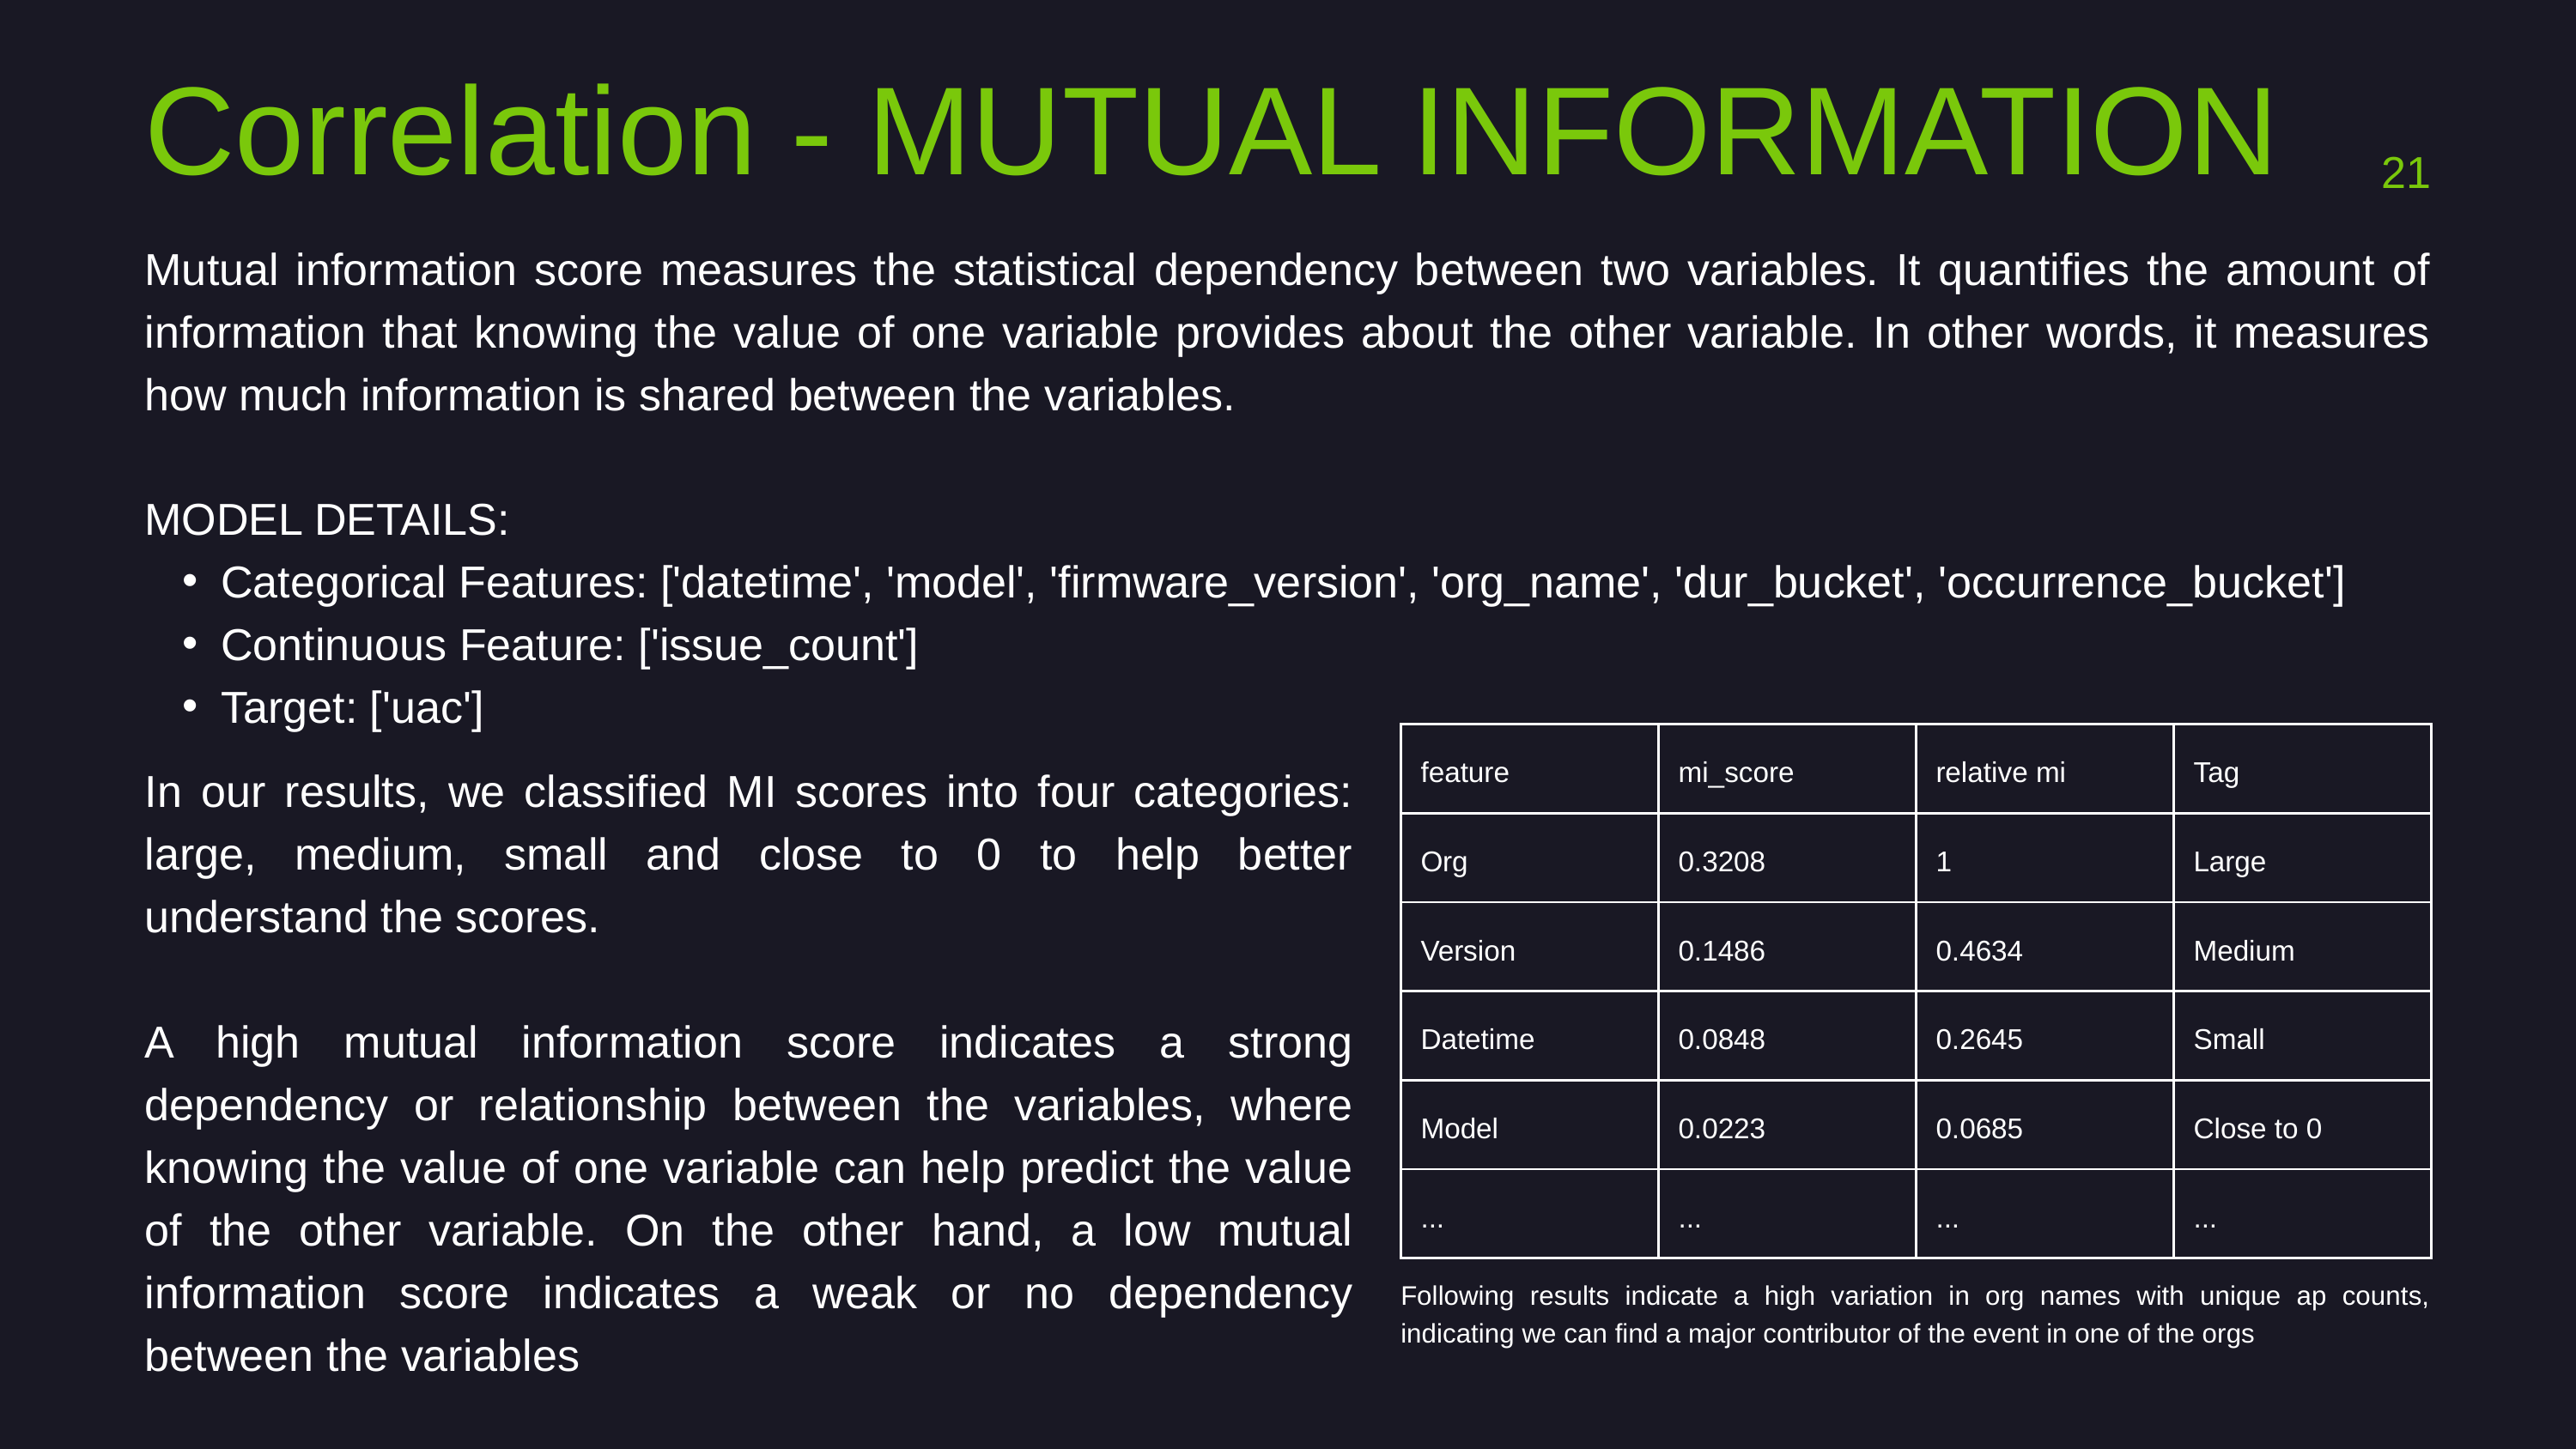

Correlation - MUTUAL INFORMATION
21
Mutual information score measures the statistical dependency between two variables. It quantifies the amount of information that knowing the value of one variable provides about the other variable. In other words, it measures how much information is shared between the variables.

MODEL DETAILS:
Categorical Features: ['datetime', 'model', 'firmware_version', 'org_name', 'dur_bucket', 'occurrence_bucket']
Continuous Feature: ['issue_count']
Target: ['uac']
| feature | mi\_score | relative mi | Tag |
| --- | --- | --- | --- |
| Org | 0.3208 | 1 | Large |
| Version | 0.1486 | 0.4634 | Medium |
| Datetime | 0.0848 | 0.2645 | Small |
| Model | 0.0223 | 0.0685 | Close to 0 |
| ... | ... | ... | ... |
In our results, we classified MI scores into four categories: large, medium, small and close to 0 to help better understand the scores.

A high mutual information score indicates a strong dependency or relationship between the variables, where knowing the value of one variable can help predict the value of the other variable. On the other hand, a low mutual information score indicates a weak or no dependency between the variables
Following results indicate a high variation in org names with unique ap counts, indicating we can find a major contributor of the event in one of the orgs